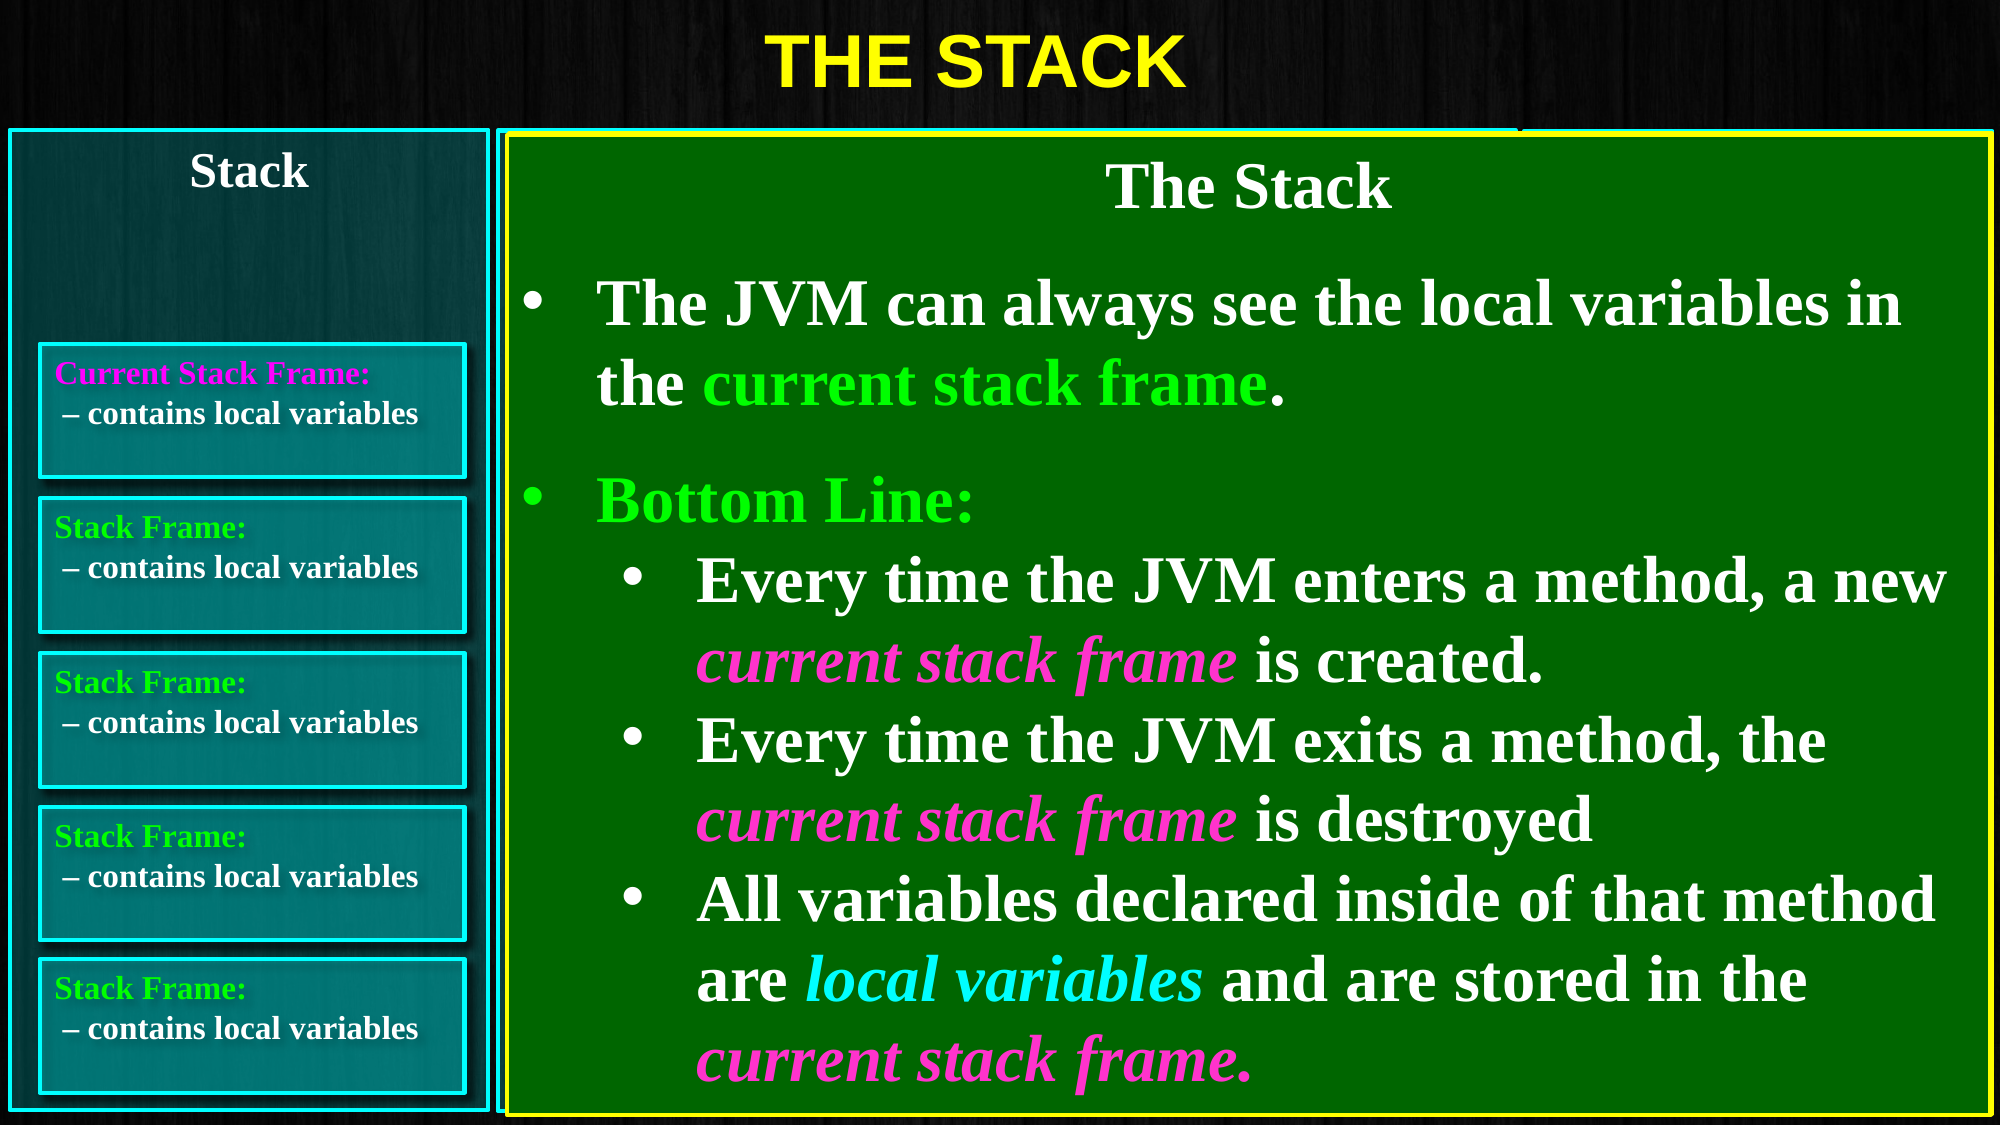

# The Stack
Stack
Heap
Method
The Stack

The Stack is an organized area in memory where stack frames are created and destroyed.
Every time a method is entered, a new current stack frame is created.
Every time a method is exited, the current stack frame is destroyed.
All local variables are stored in the current stack frame.
A local variable is any variable that is declared inside of a method.

The Stack

The JVM can always see the local variables in the current stack frame.

Bottom Line:
Every time the JVM enters a method, a new current stack frame is created.
Every time the JVM exits a method, the current stack frame is destroyed
All variables declared inside of that method are local variables and are stored in the current stack frame.
Current Stack Frame:
 – contains local variables
Stack Frame:
 – contains local variables
Stack Frame:
 – contains local variables
Stack Frame:
 – contains local variables
Stack Frame:
 – contains local variables